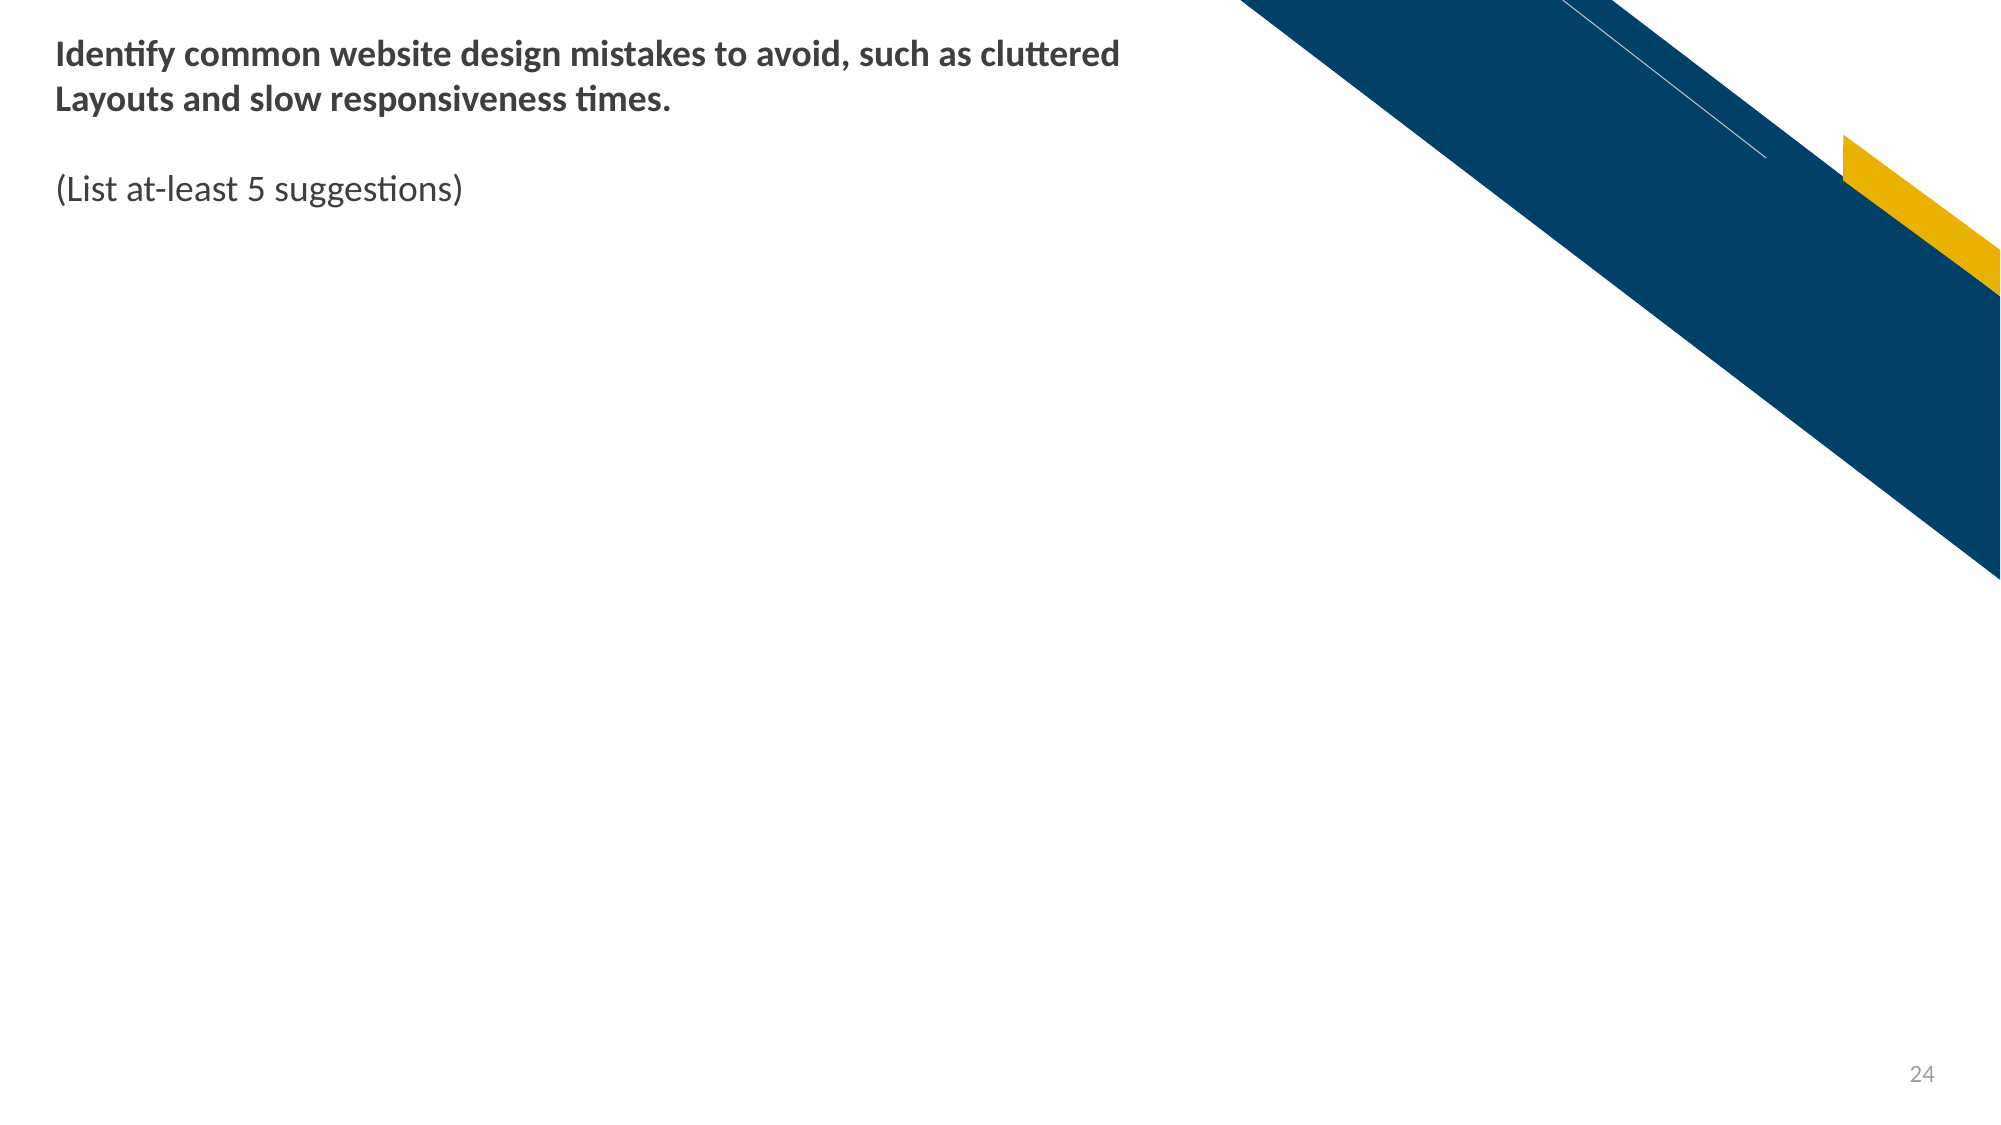

Identify common website design mistakes to avoid, such as cluttered
Layouts and slow responsiveness times.

(List at-least 5 suggestions)
24